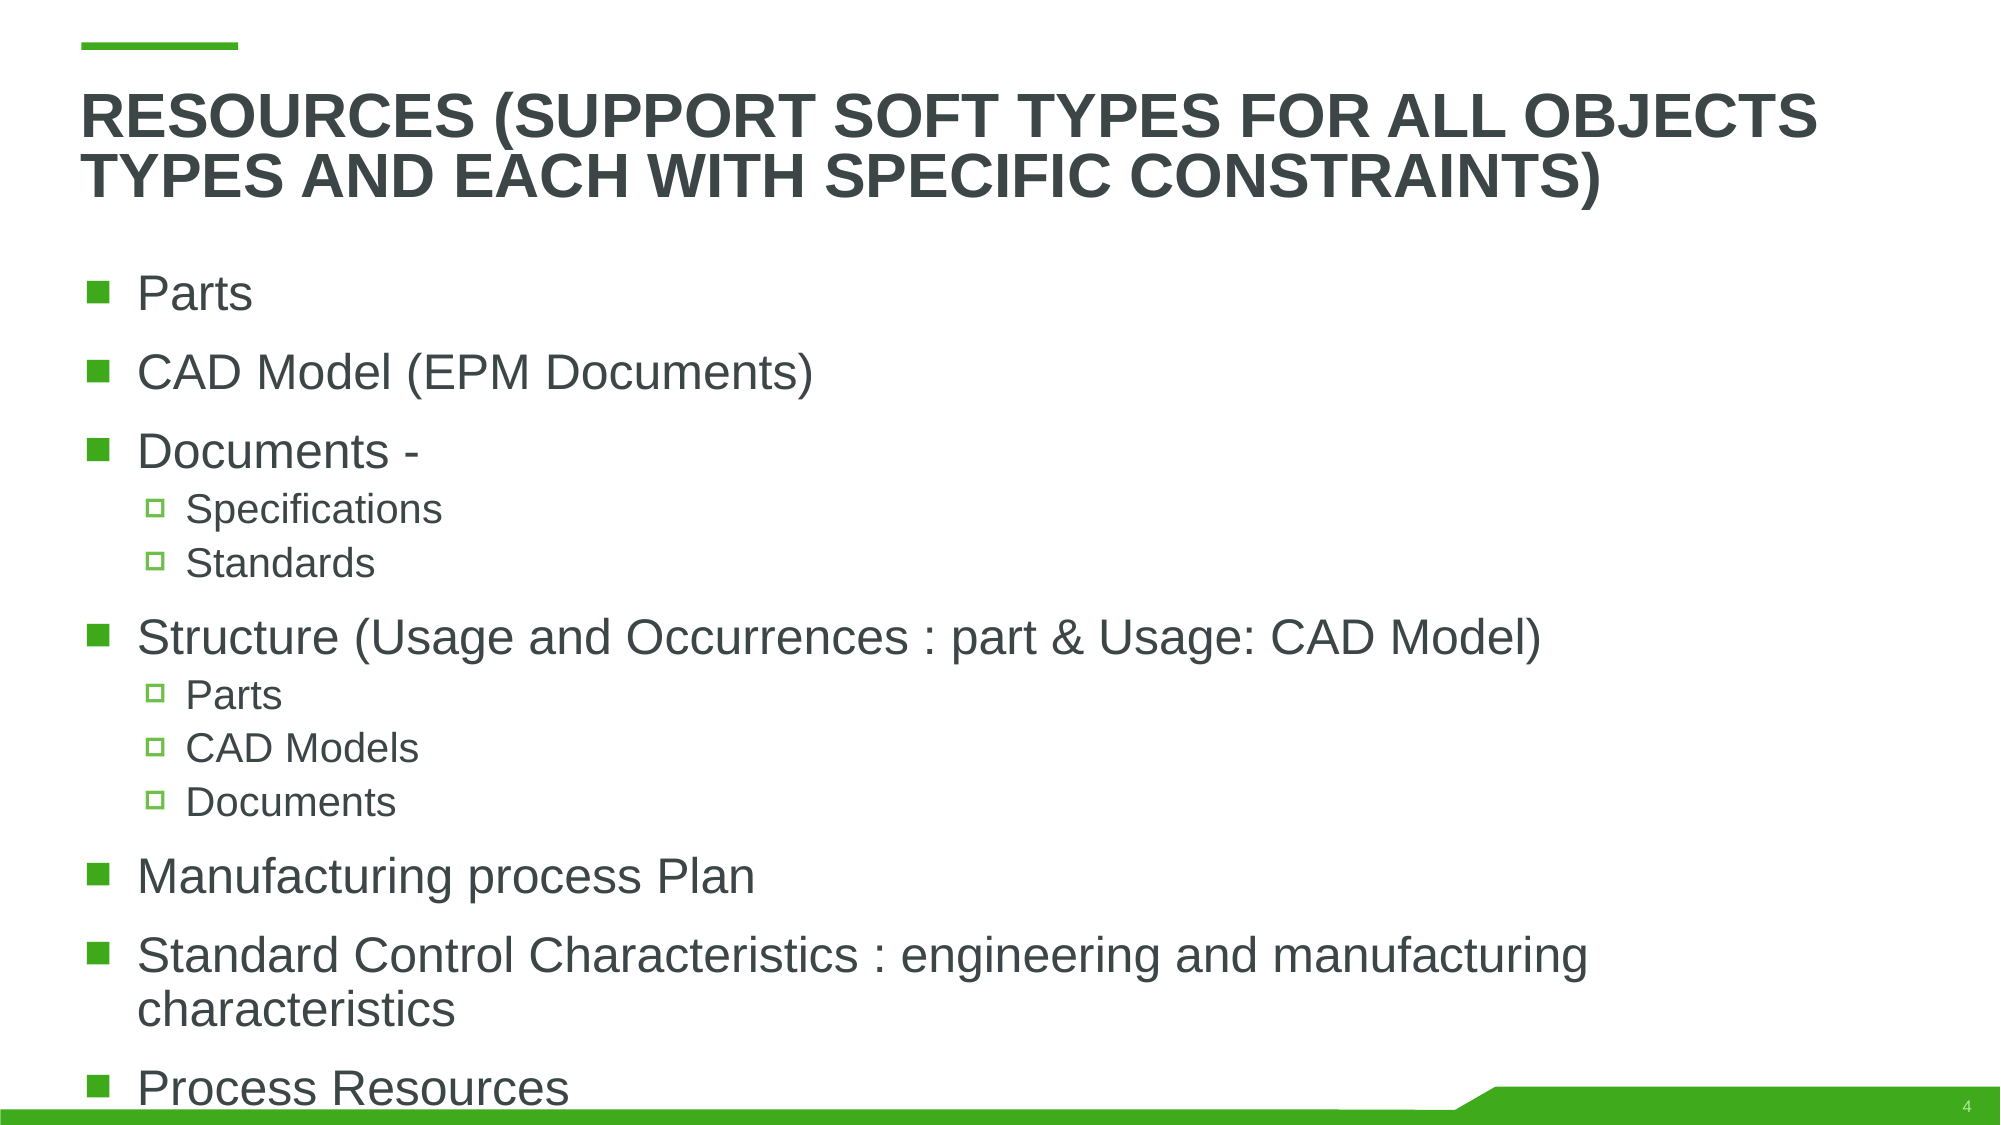

# Resources (Support soft types for all objects types and each with specific constraints)
Parts
CAD Model (EPM Documents)
Documents -
Specifications
Standards
Structure (Usage and Occurrences : part & Usage: CAD Model)
Parts
CAD Models
Documents
Manufacturing process Plan
Standard Control Characteristics : engineering and manufacturing characteristics
Process Resources
Change Requests, Change Notices, Problem Reports, Quality domains etc.